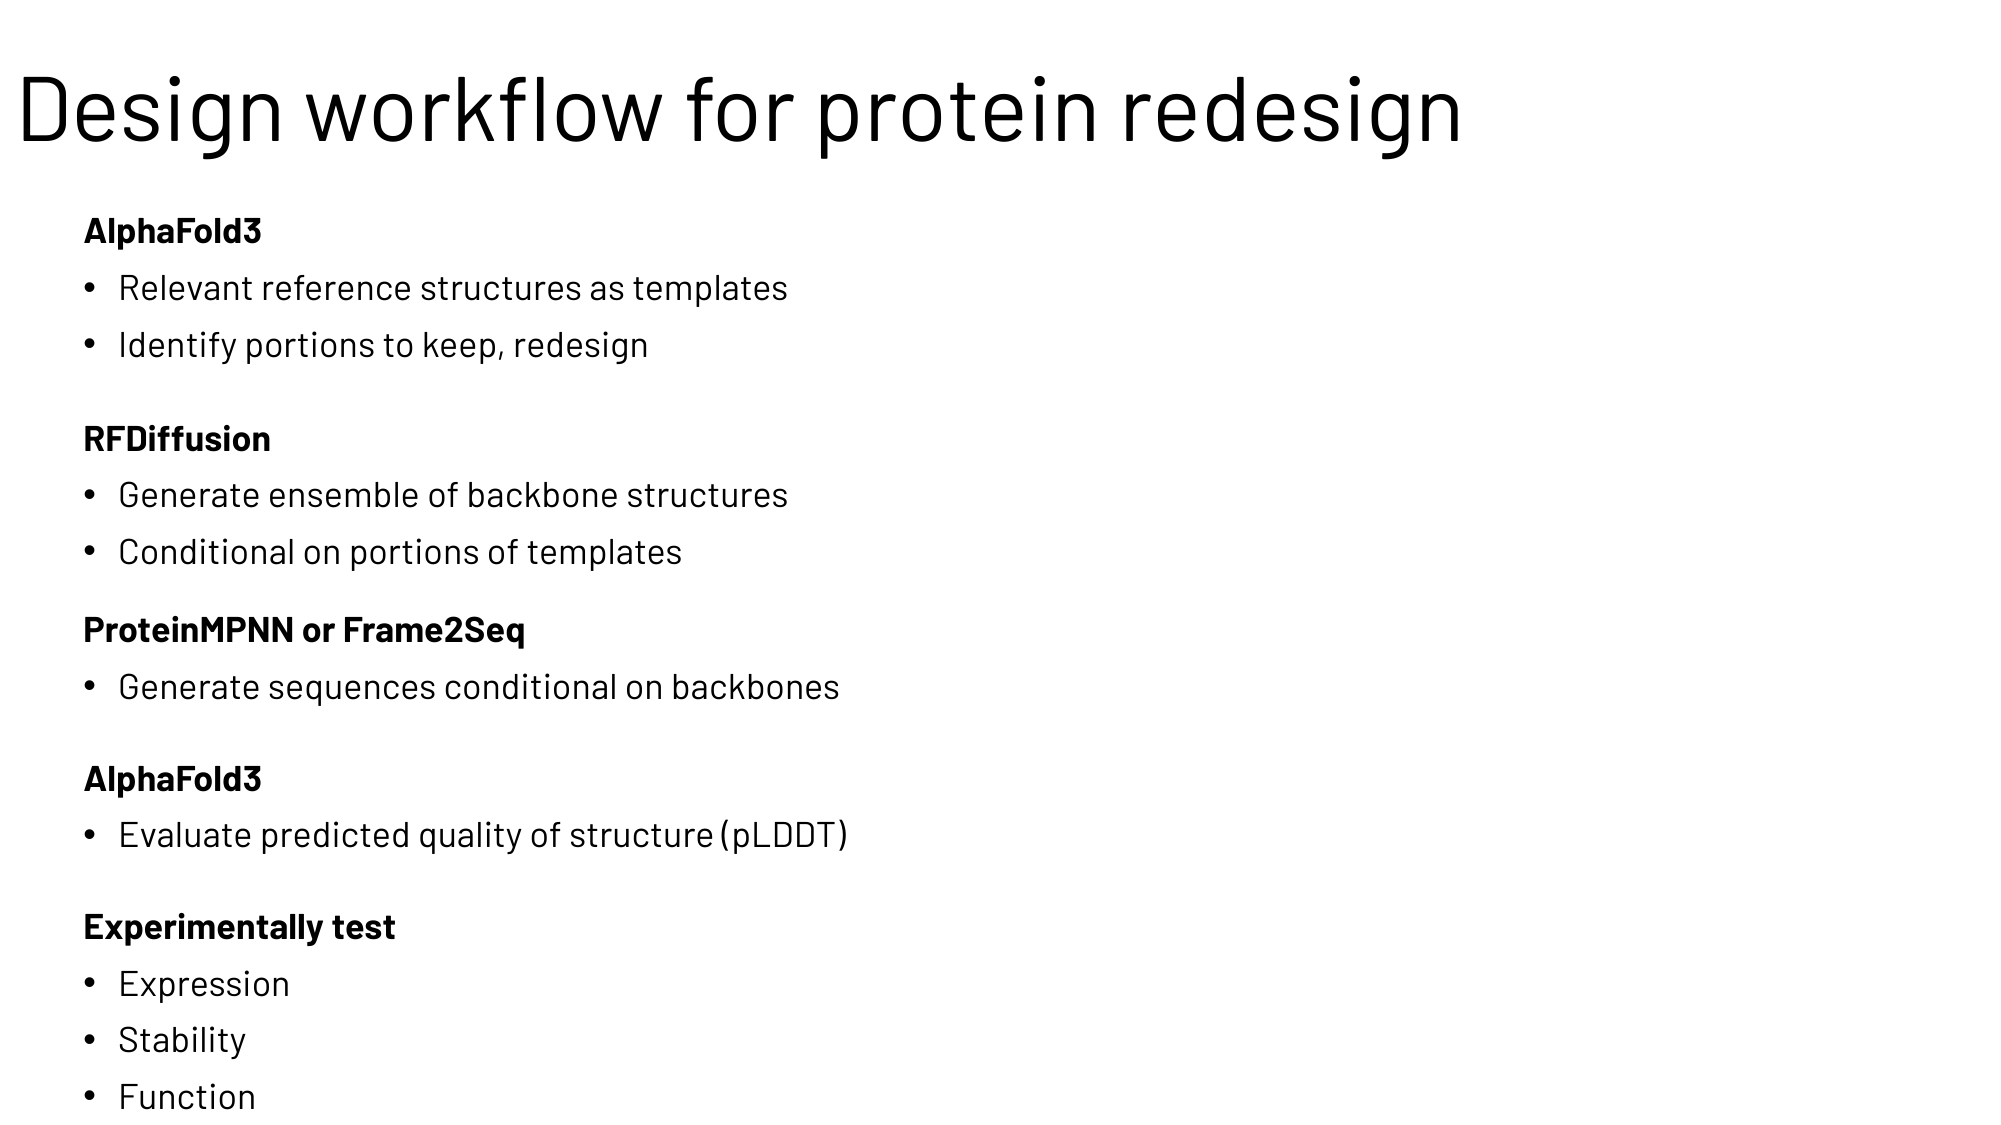

# Design workflow for protein redesign
AlphaFold3
Relevant reference structures as templates
Identify portions to keep, redesign

RFDiffusion
Generate ensemble of backbone structures
Conditional on portions of templates

ProteinMPNN or Frame2Seq
Generate sequences conditional on backbones

AlphaFold3
Evaluate predicted quality of structure (pLDDT)

Experimentally test
Expression
Stability
Function